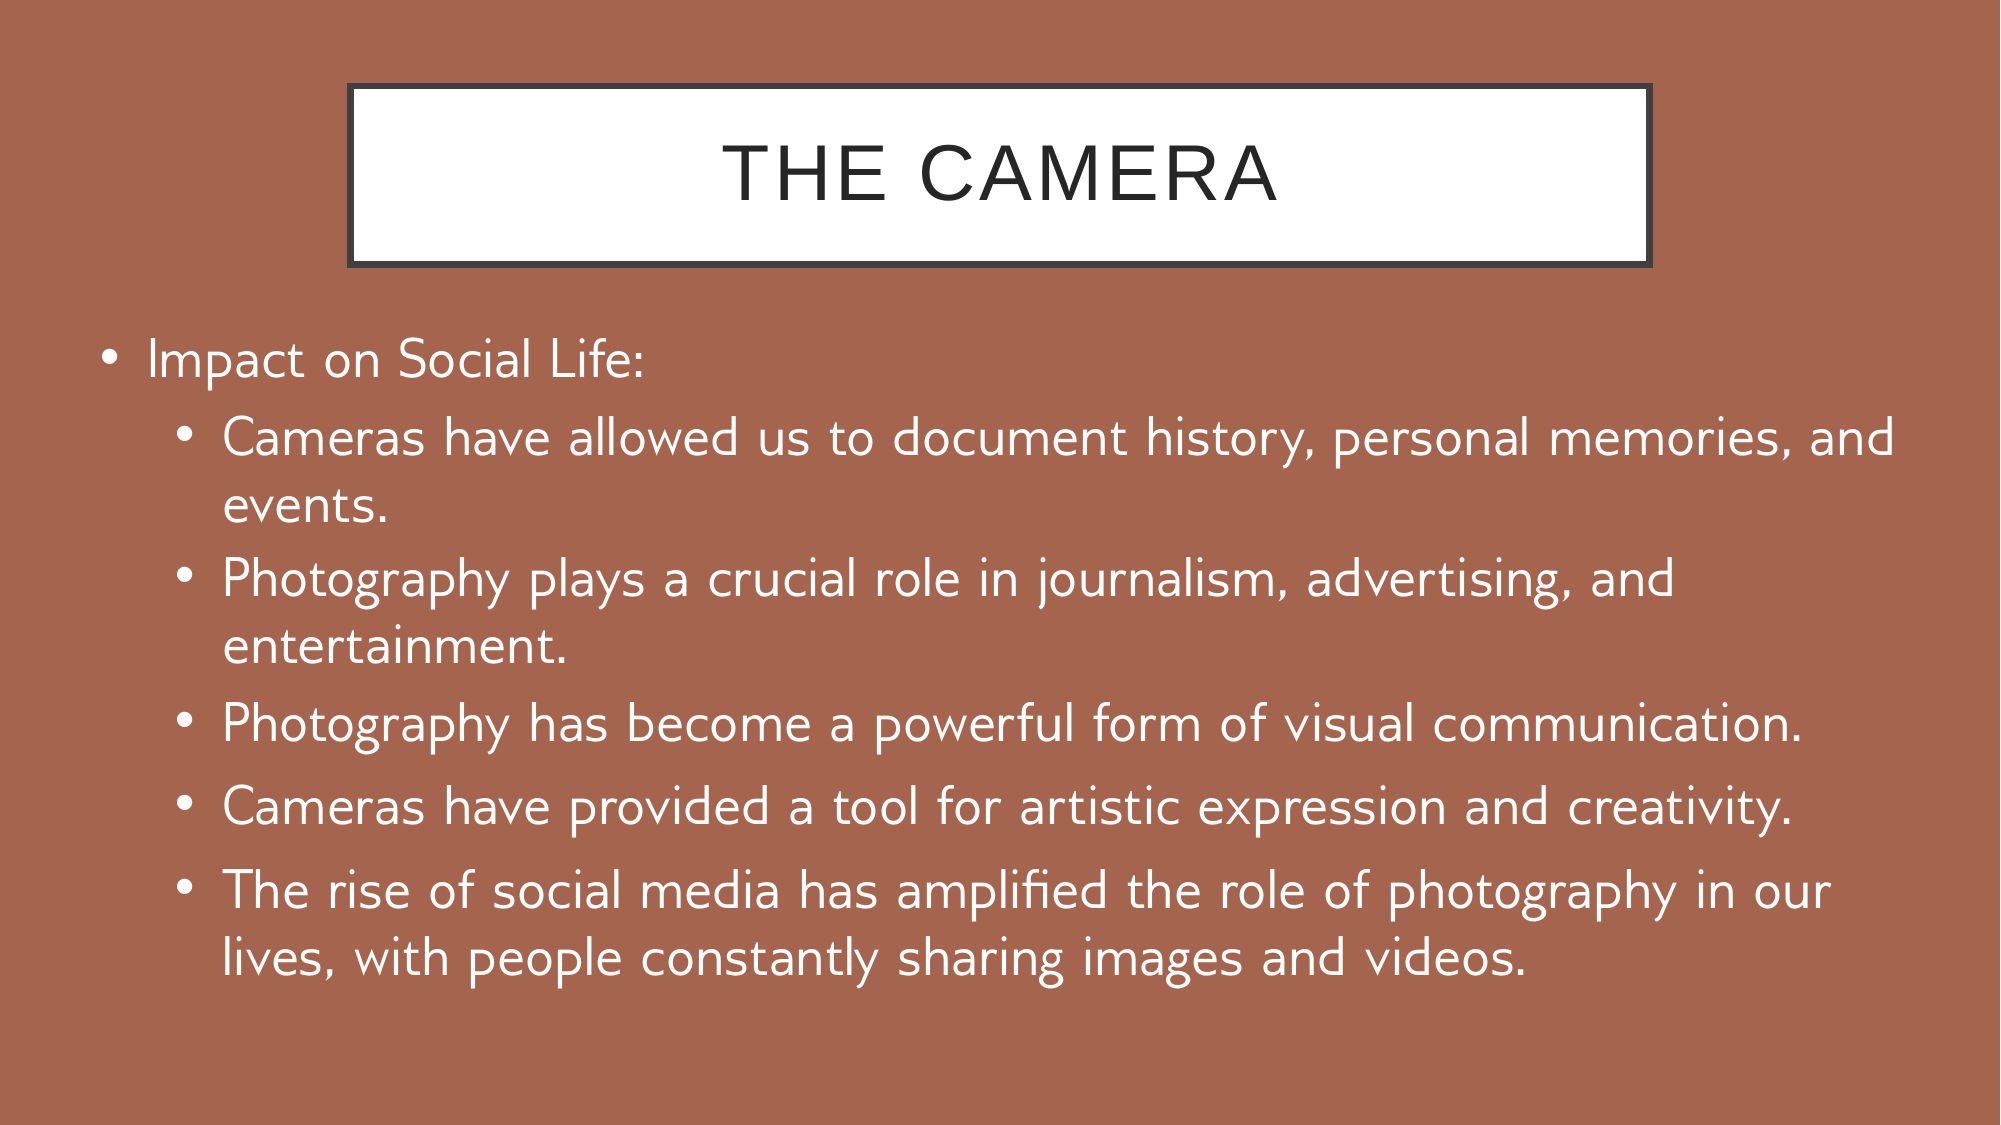

# The Camera
Impact on Social Life:
Cameras have allowed us to document history, personal memories, and events.

Photography plays a crucial role in journalism, advertising, and entertainment.
Photography has become a powerful form of visual communication.
Cameras have provided a tool for artistic expression and creativity.
The rise of social media has amplified the role of photography in our lives, with people constantly sharing images and videos.